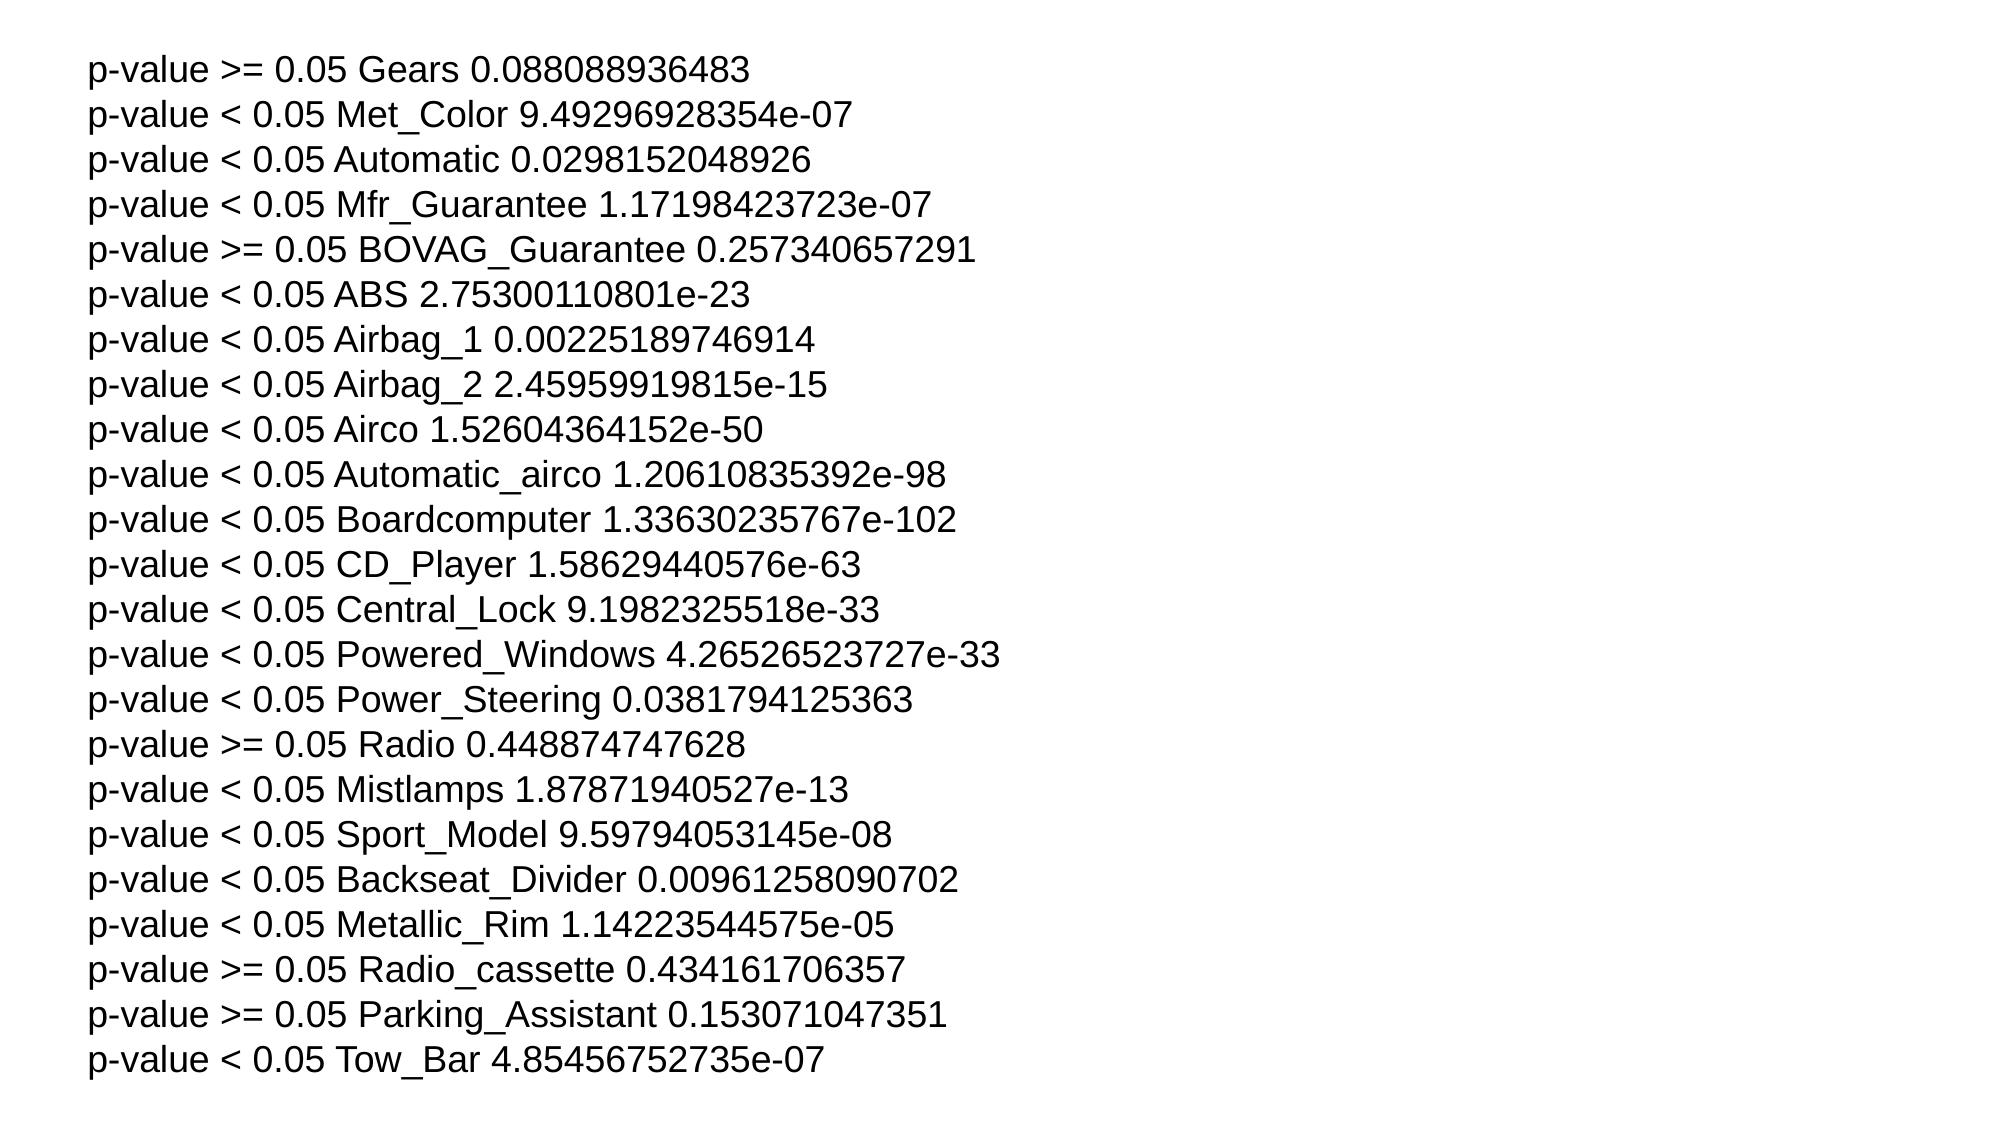

p-value >= 0.05 Gears 0.088088936483
p-value < 0.05 Met_Color 9.49296928354e-07
p-value < 0.05 Automatic 0.0298152048926
p-value < 0.05 Mfr_Guarantee 1.17198423723e-07
p-value >= 0.05 BOVAG_Guarantee 0.257340657291
p-value < 0.05 ABS 2.75300110801e-23
p-value < 0.05 Airbag_1 0.00225189746914
p-value < 0.05 Airbag_2 2.45959919815e-15
p-value < 0.05 Airco 1.52604364152e-50
p-value < 0.05 Automatic_airco 1.20610835392e-98
p-value < 0.05 Boardcomputer 1.33630235767e-102
p-value < 0.05 CD_Player 1.58629440576e-63
p-value < 0.05 Central_Lock 9.1982325518e-33
p-value < 0.05 Powered_Windows 4.26526523727e-33
p-value < 0.05 Power_Steering 0.0381794125363
p-value >= 0.05 Radio 0.448874747628
p-value < 0.05 Mistlamps 1.87871940527e-13
p-value < 0.05 Sport_Model 9.59794053145e-08
p-value < 0.05 Backseat_Divider 0.00961258090702
p-value < 0.05 Metallic_Rim 1.14223544575e-05
p-value >= 0.05 Radio_cassette 0.434161706357
p-value >= 0.05 Parking_Assistant 0.153071047351
p-value < 0.05 Tow_Bar 4.85456752735e-07